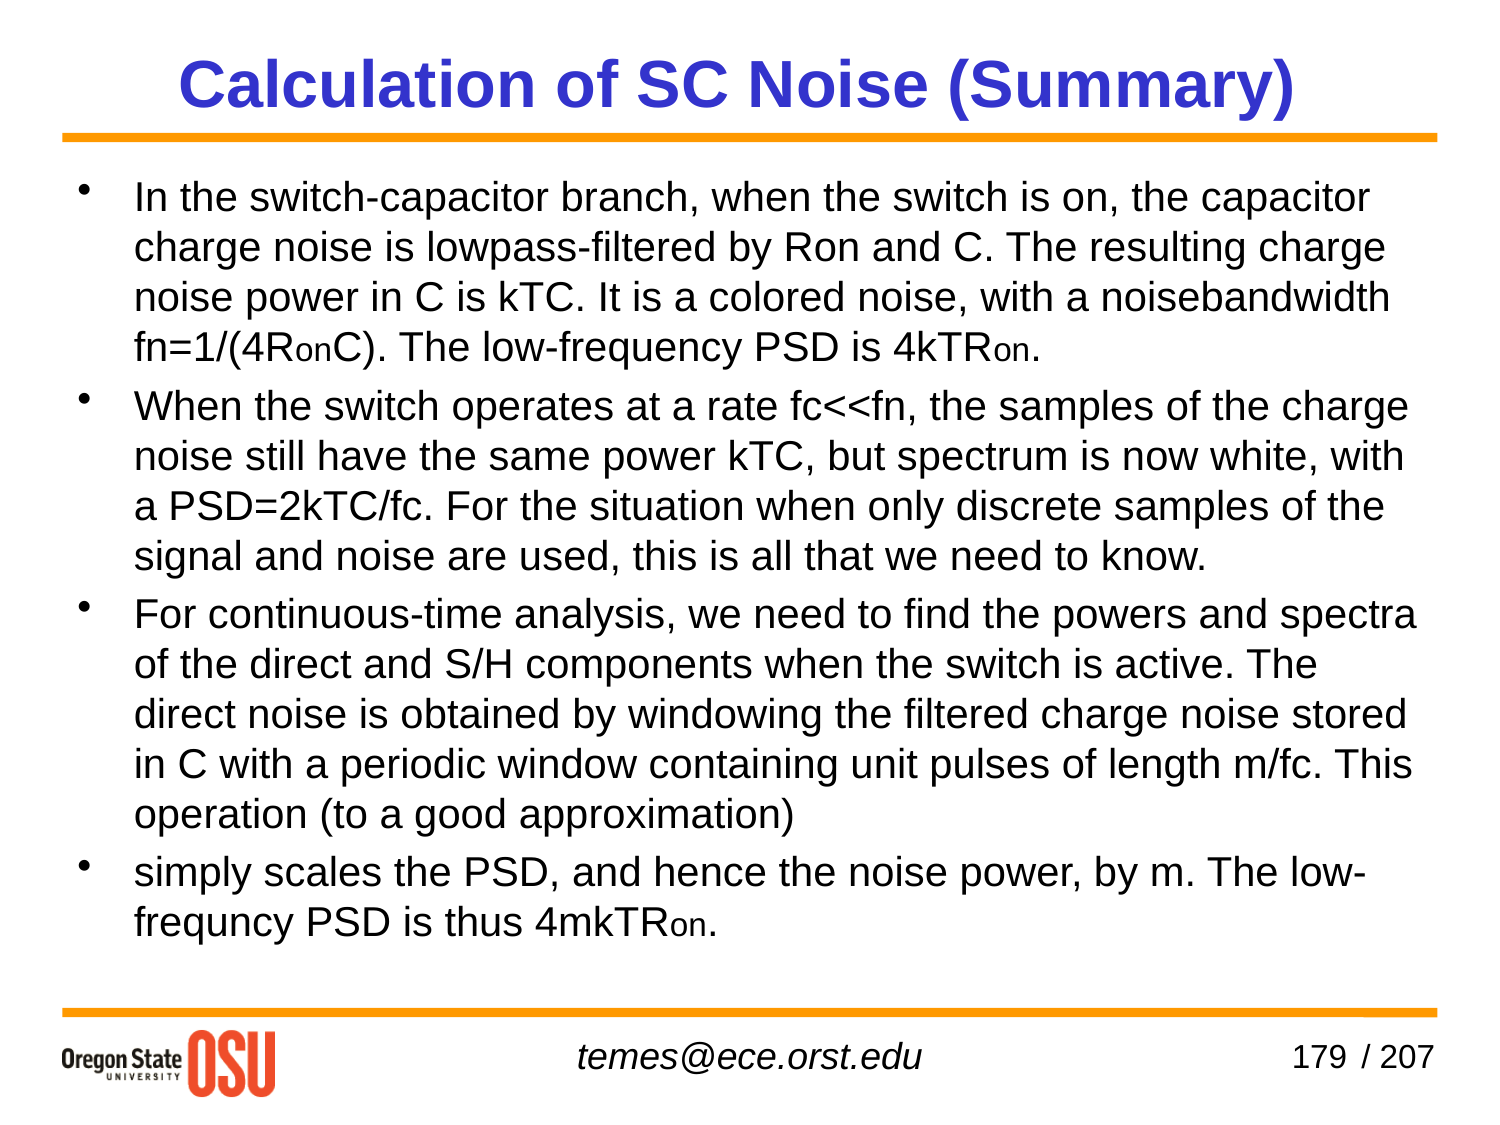

Calculation of SC Noise (Summary)
In the switch-capacitor branch, when the switch is on, the capacitor charge noise is lowpass-filtered by Ron and C. The resulting charge noise power in C is kTC. It is a colored noise, with a noisebandwidth fn=1/(4RonC). The low-frequency PSD is 4kTRon.
When the switch operates at a rate fc<<fn, the samples of the charge noise still have the same power kTC, but spectrum is now white, with a PSD=2kTC/fc. For the situation when only discrete samples of the signal and noise are used, this is all that we need to know.
For continuous-time analysis, we need to find the powers and spectra of the direct and S/H components when the switch is active. The direct noise is obtained by windowing the filtered charge noise stored in C with a periodic window containing unit pulses of length m/fc. This operation (to a good approximation)
simply scales the PSD, and hence the noise power, by m. The low-frequncy PSD is thus 4mkTRon.
179